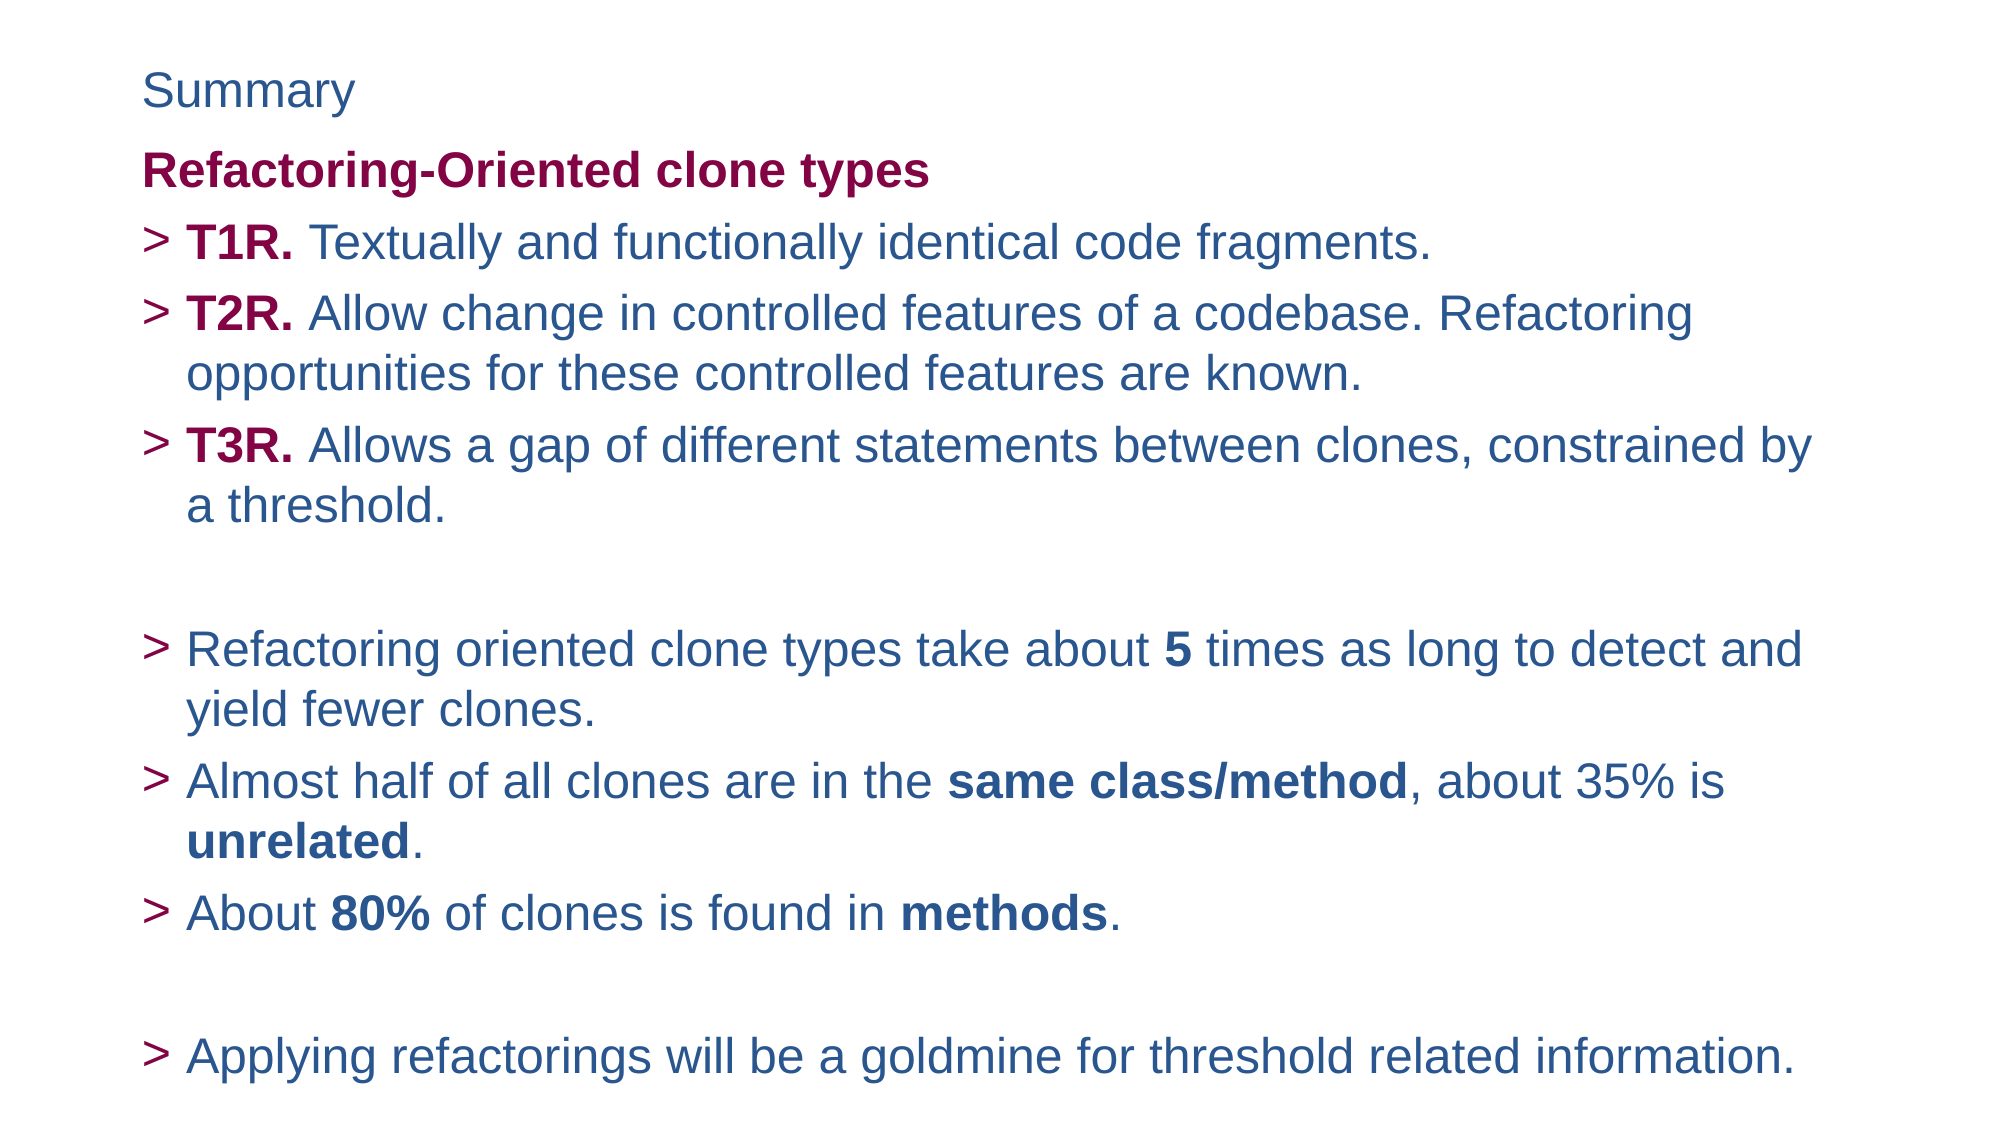

Summary
Refactoring-Oriented clone types
T1R. Textually and functionally identical code fragments.
T2R. Allow change in controlled features of a codebase. Refactoring opportunities for these controlled features are known.
T3R. Allows a gap of different statements between clones, constrained by a threshold.

Refactoring oriented clone types take about 5 times as long to detect and yield fewer clones.
Almost half of all clones are in the same class/method, about 35% is unrelated.
About 80% of clones is found in methods.

Applying refactorings will be a goldmine for threshold related information.